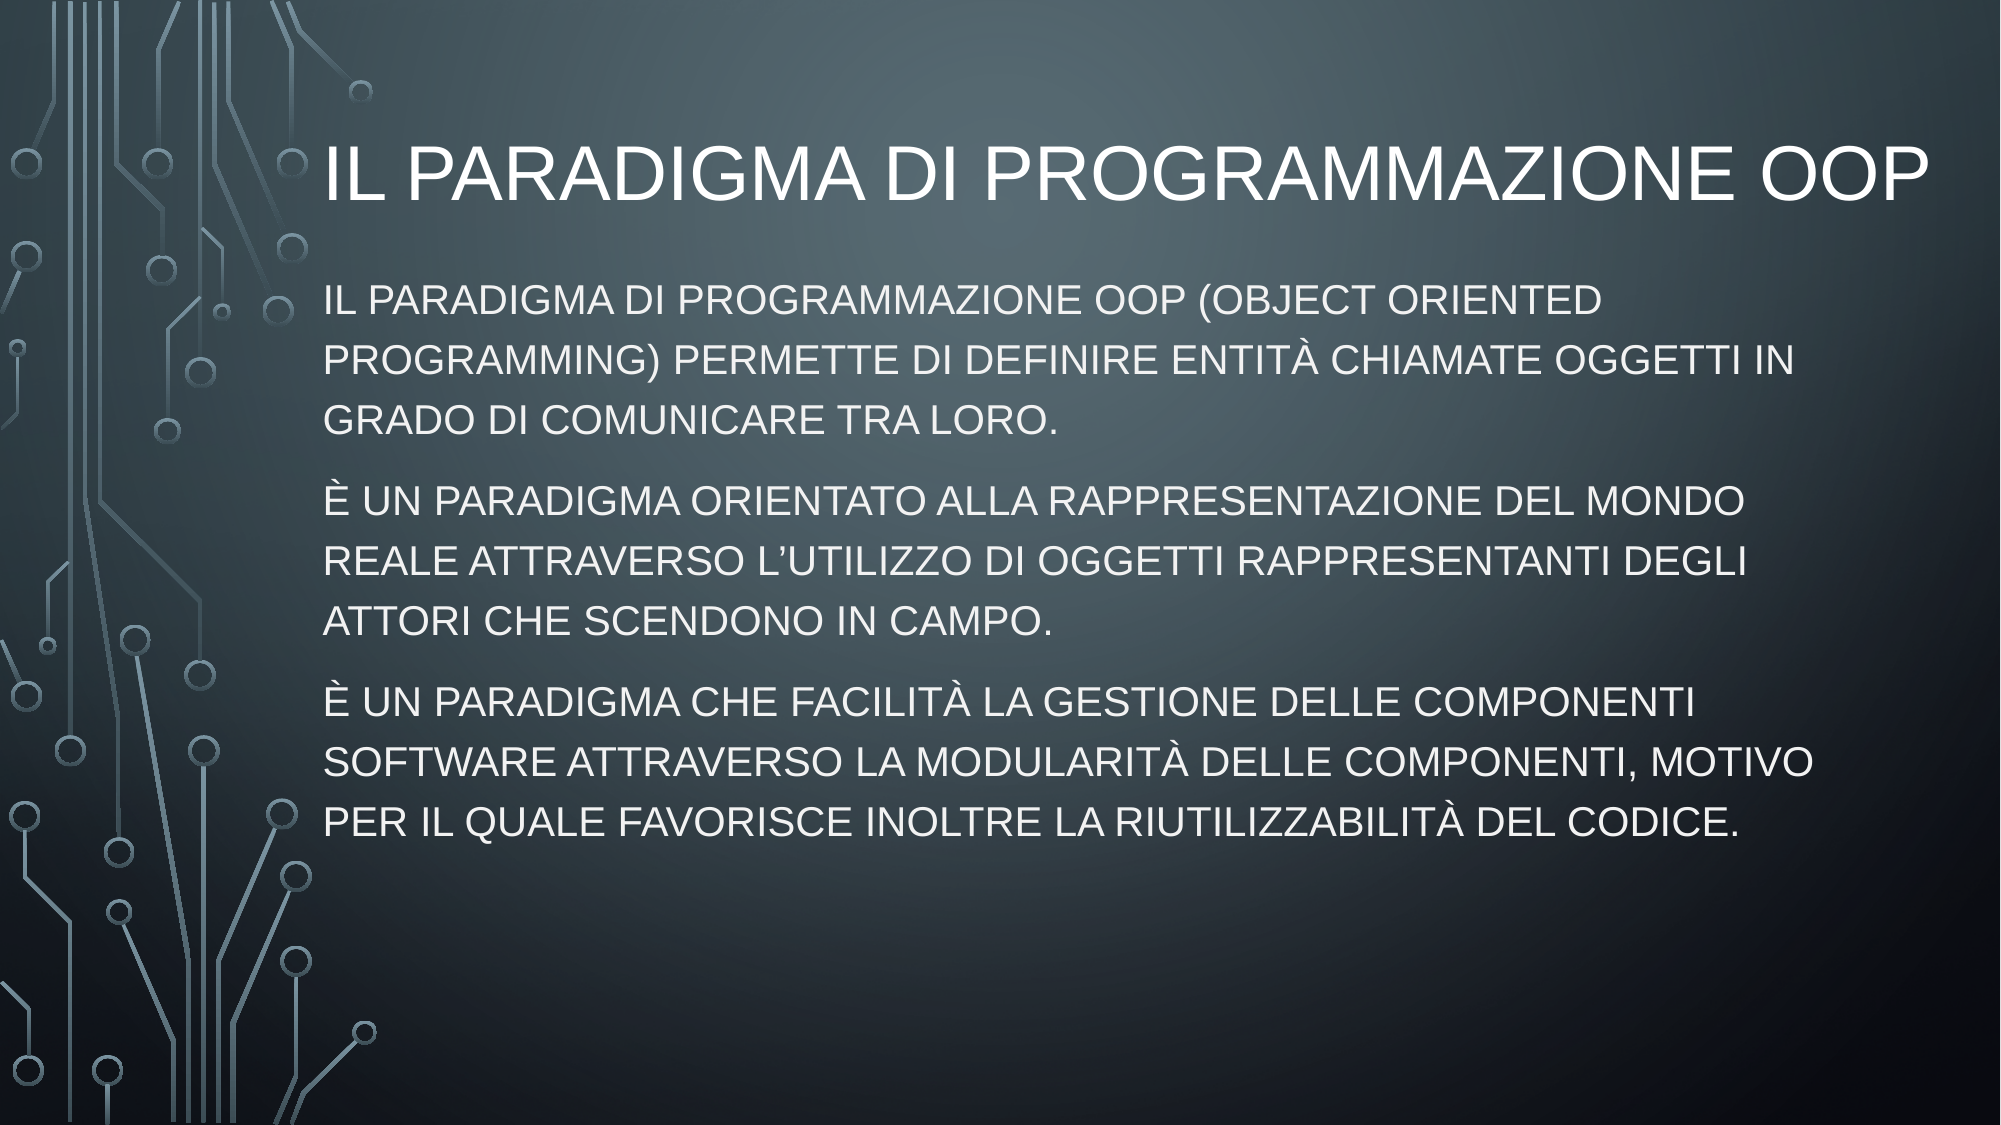

# Il paradigma di programmazione oop
Il paradigma di programmazione OOP (Object oriented programming) permette di definire entità chiamate oggetti in grado di comunicare tra loro.
È un paradigma orientato alla rappresentazione del mondo reale attraverso l’utilizzo di oggetti rappresentanti degli attori che scendono in campo.
È un paradigma che facilità la gestione delle componenti software attraverso la modularità delle componenti, motivo per il quale favorisce inoltre la riutilizzabilità del codice.